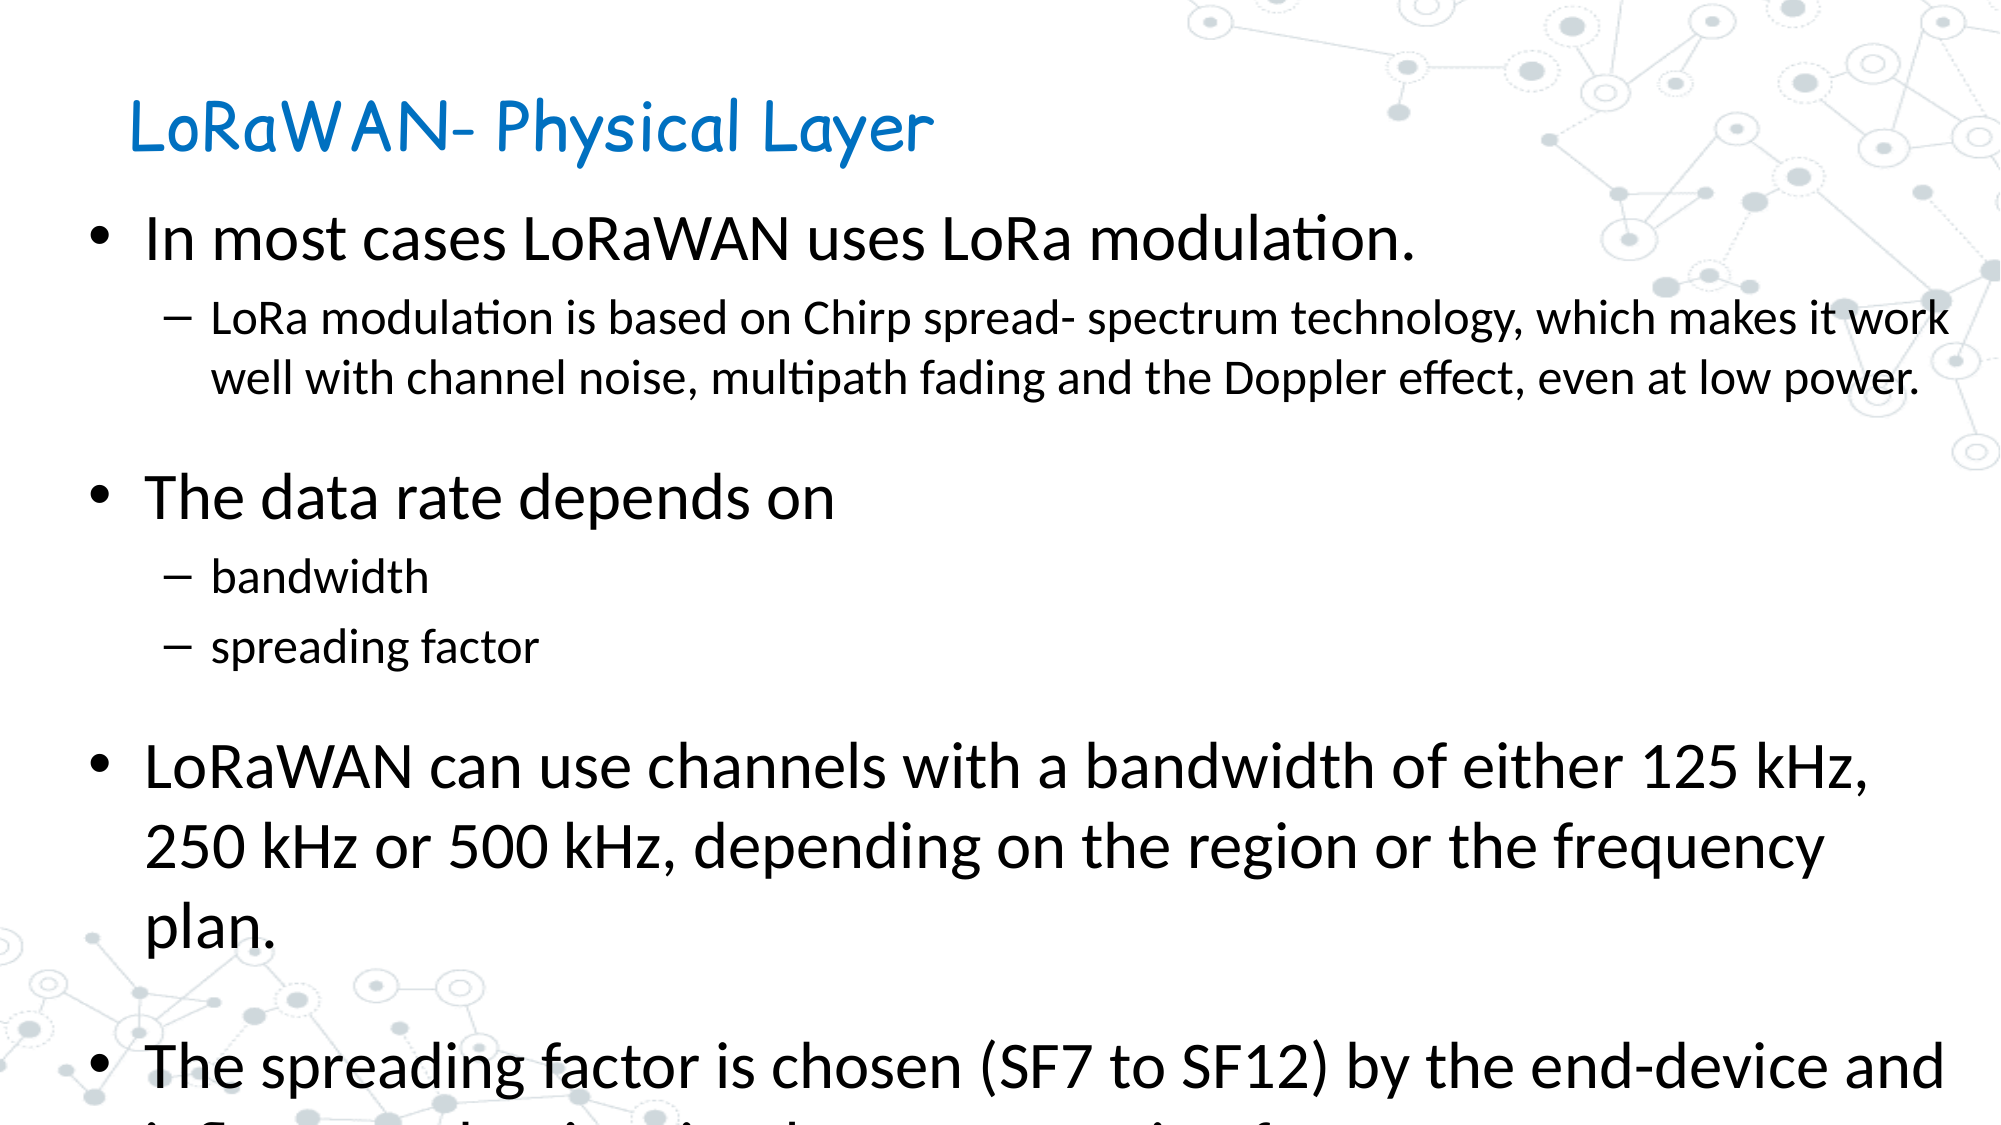

# LoRaWAN- Physical Layer
In most cases LoRaWAN uses LoRa modulation.
LoRa modulation is based on Chirp spread- spectrum technology, which makes it work well with channel noise, multipath fading and the Doppler effect, even at low power.

The data rate depends on
bandwidth
spreading factor

LoRaWAN can use channels with a bandwidth of either 125 kHz, 250 kHz or 500 kHz, depending on the region or the frequency plan.

The spreading factor is chosen (SF7 to SF12) by the end-device and influences the time it takes to transmit a frame.